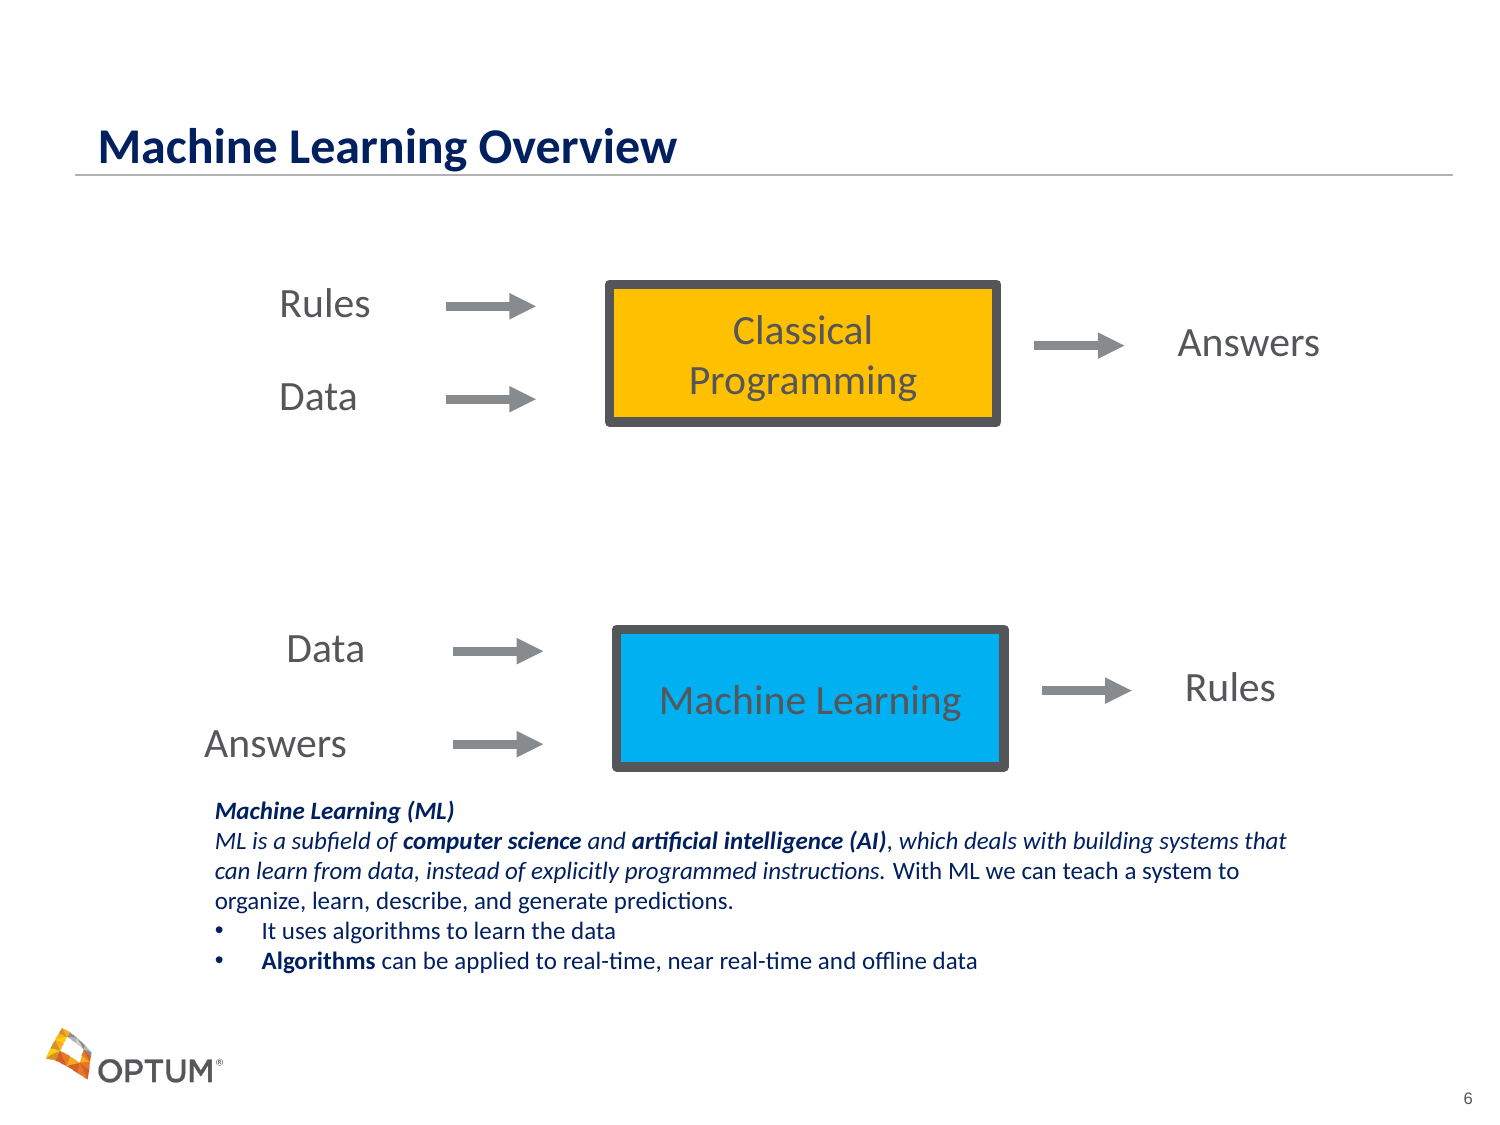

# Machine Learning Overview
Rules
Classical Programming
Answers
Data
Data
Machine Learning
Rules
Answers
Machine Learning (ML)
ML is a subfield of computer science and artificial intelligence (AI), which deals with building systems that can learn from data, instead of explicitly programmed instructions. With ML we can teach a system to organize, learn, describe, and generate predictions.
It uses algorithms to learn the data
Algorithms can be applied to real-time, near real-time and offline data
6